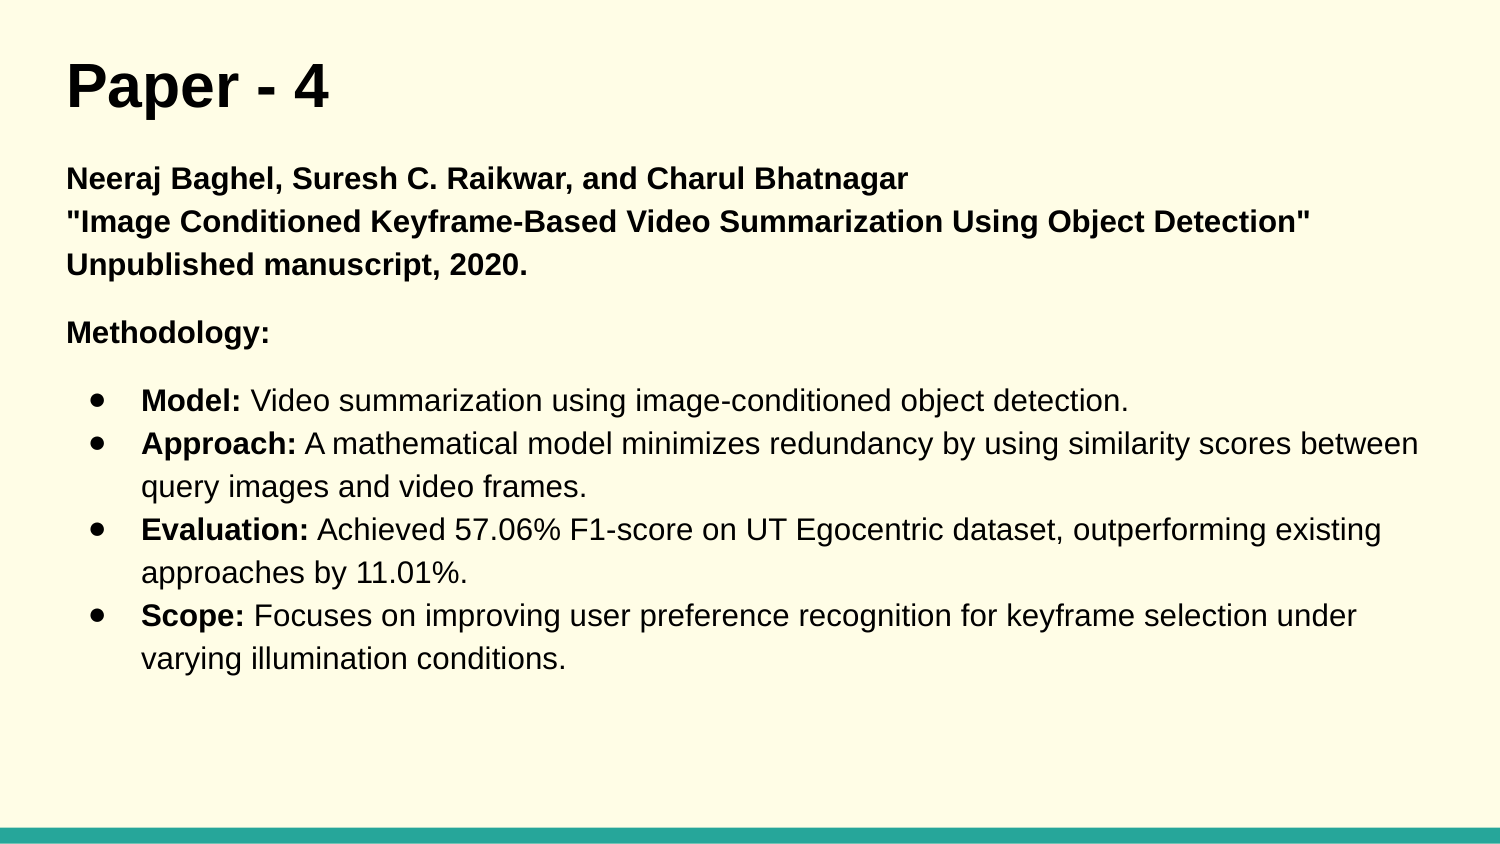

# Paper - 4
Neeraj Baghel, Suresh C. Raikwar, and Charul Bhatnagar
"Image Conditioned Keyframe-Based Video Summarization Using Object Detection"
Unpublished manuscript, 2020.
Methodology:
Model: Video summarization using image-conditioned object detection.
Approach: A mathematical model minimizes redundancy by using similarity scores between query images and video frames.
Evaluation: Achieved 57.06% F1-score on UT Egocentric dataset, outperforming existing approaches by 11.01%.
Scope: Focuses on improving user preference recognition for keyframe selection under varying illumination conditions.